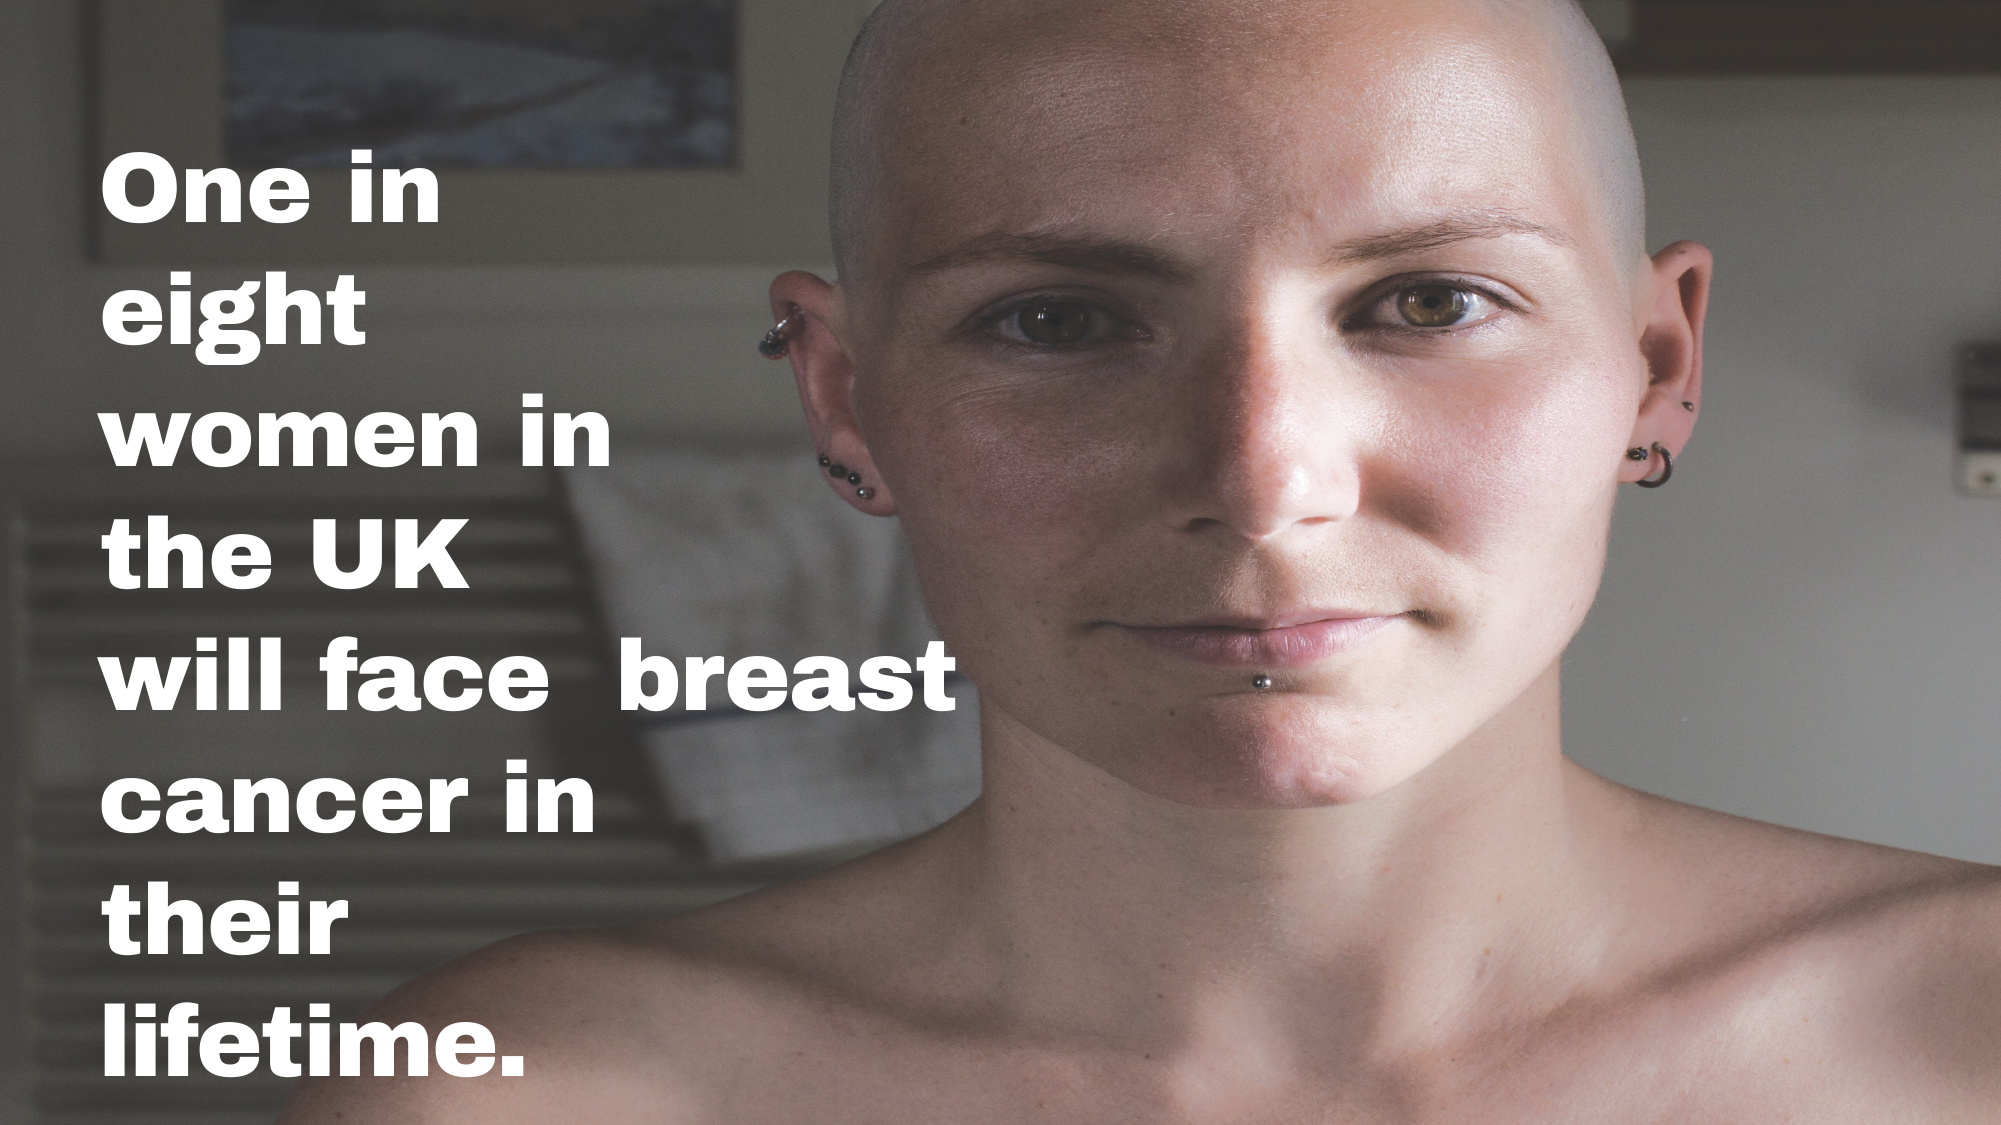

One in
   eight
   women in
   the UK
   will face  breast
   cancer in
   their
   lifetime.